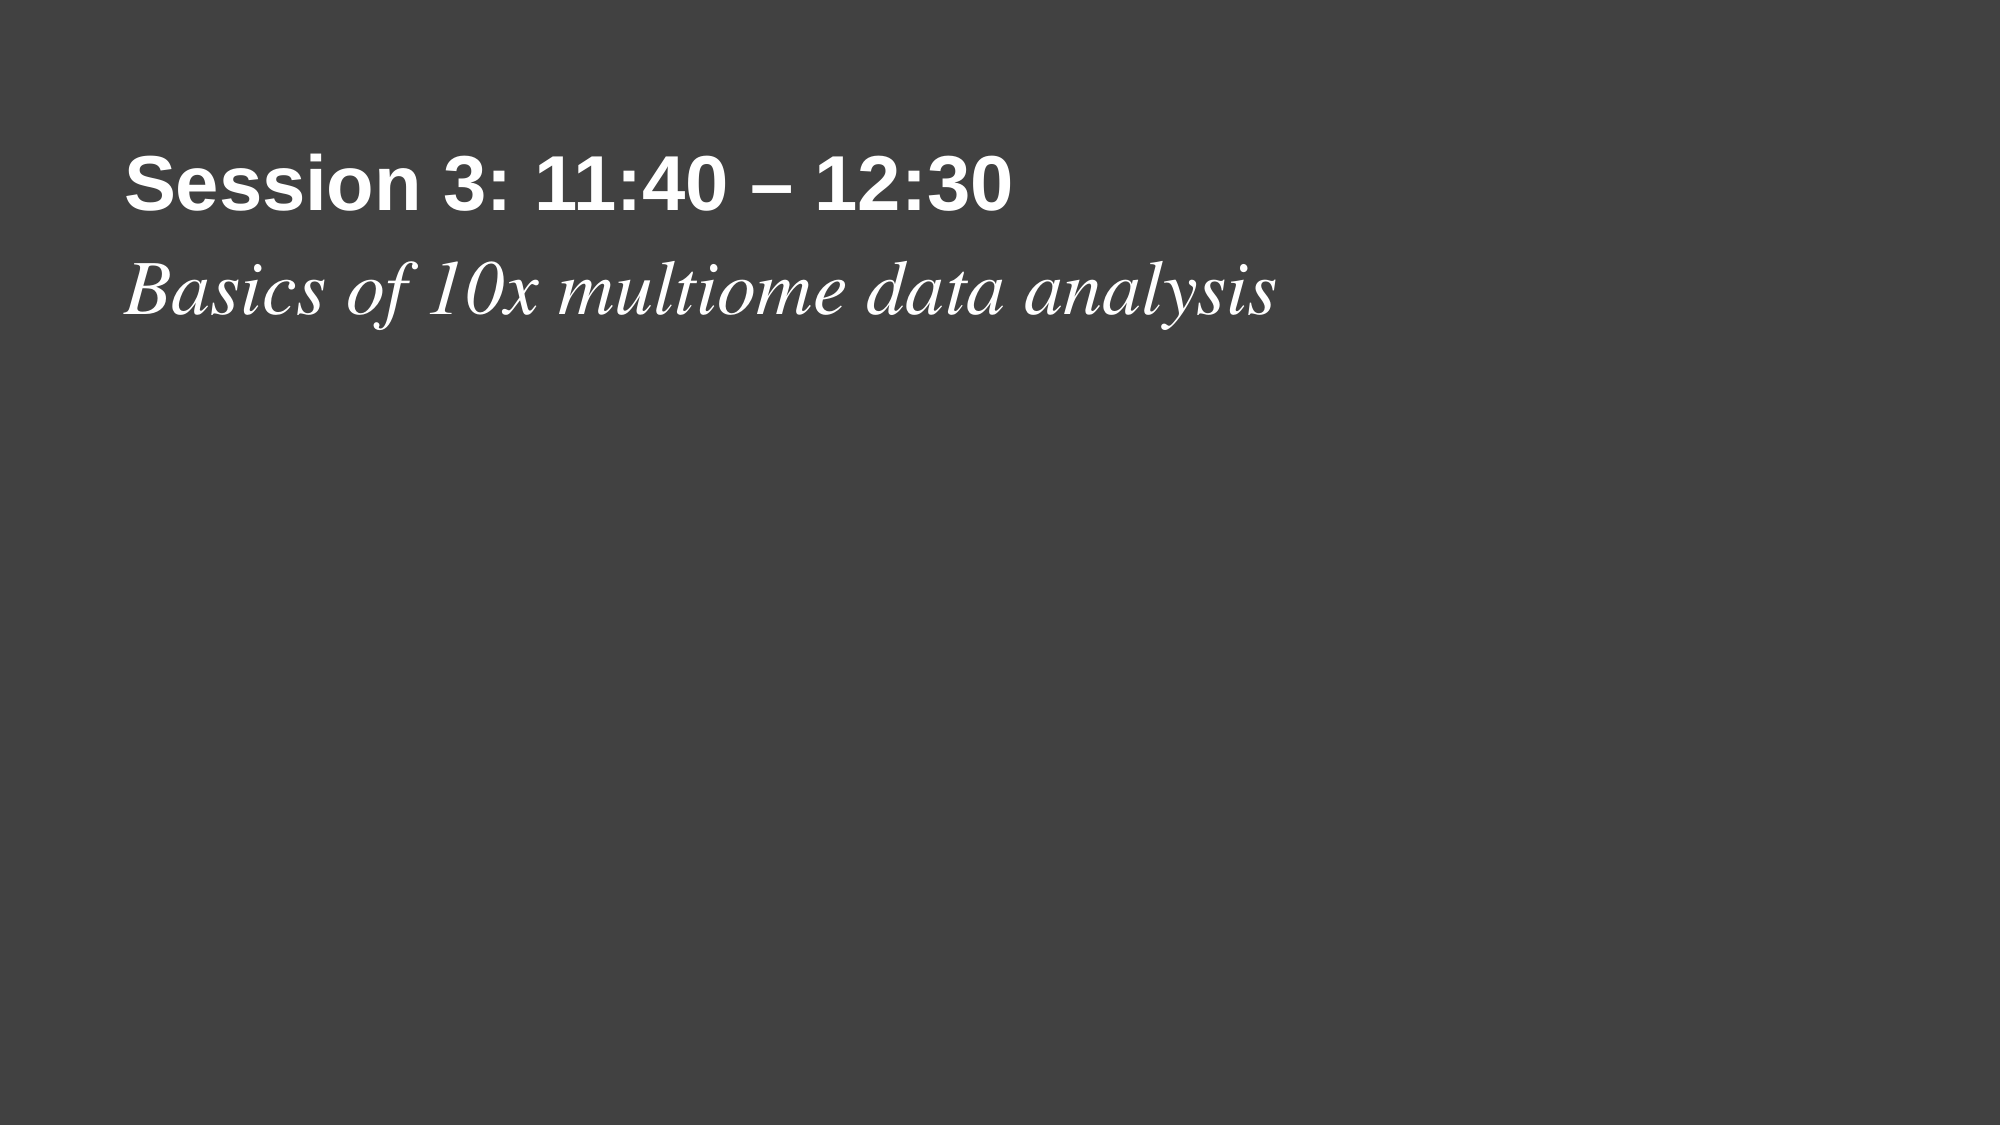

Session 3: 11:40 – 12:30

Basics of 10x multiome data analysis